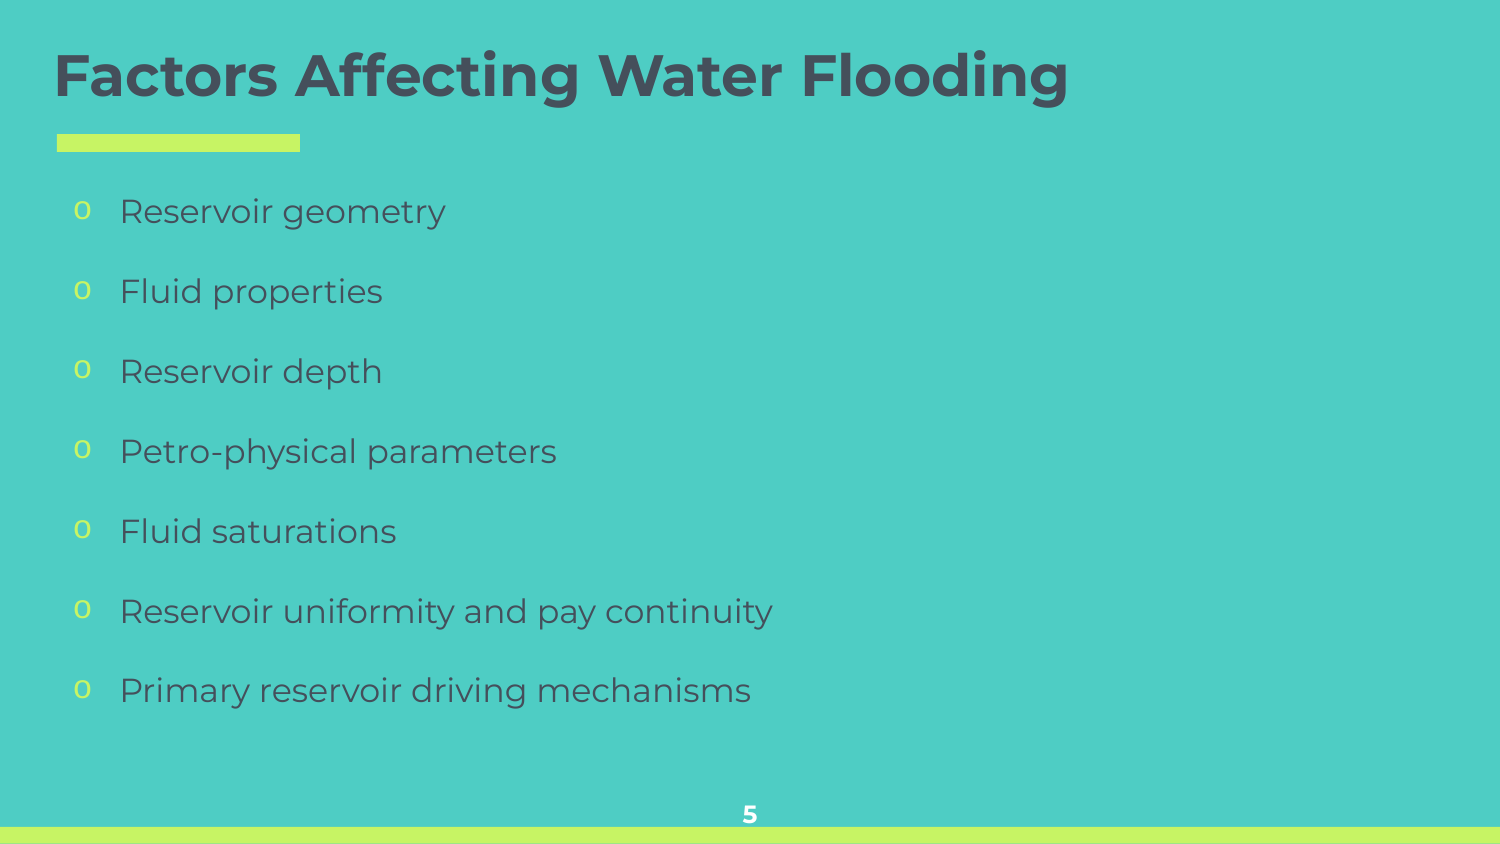

Factors Affecting Water Flooding

Reservoir geometry
Fluid properties
Reservoir depth
Petro-physical parameters
Fluid saturations
Reservoir uniformity and pay continuity
Primary reservoir driving mechanisms
5